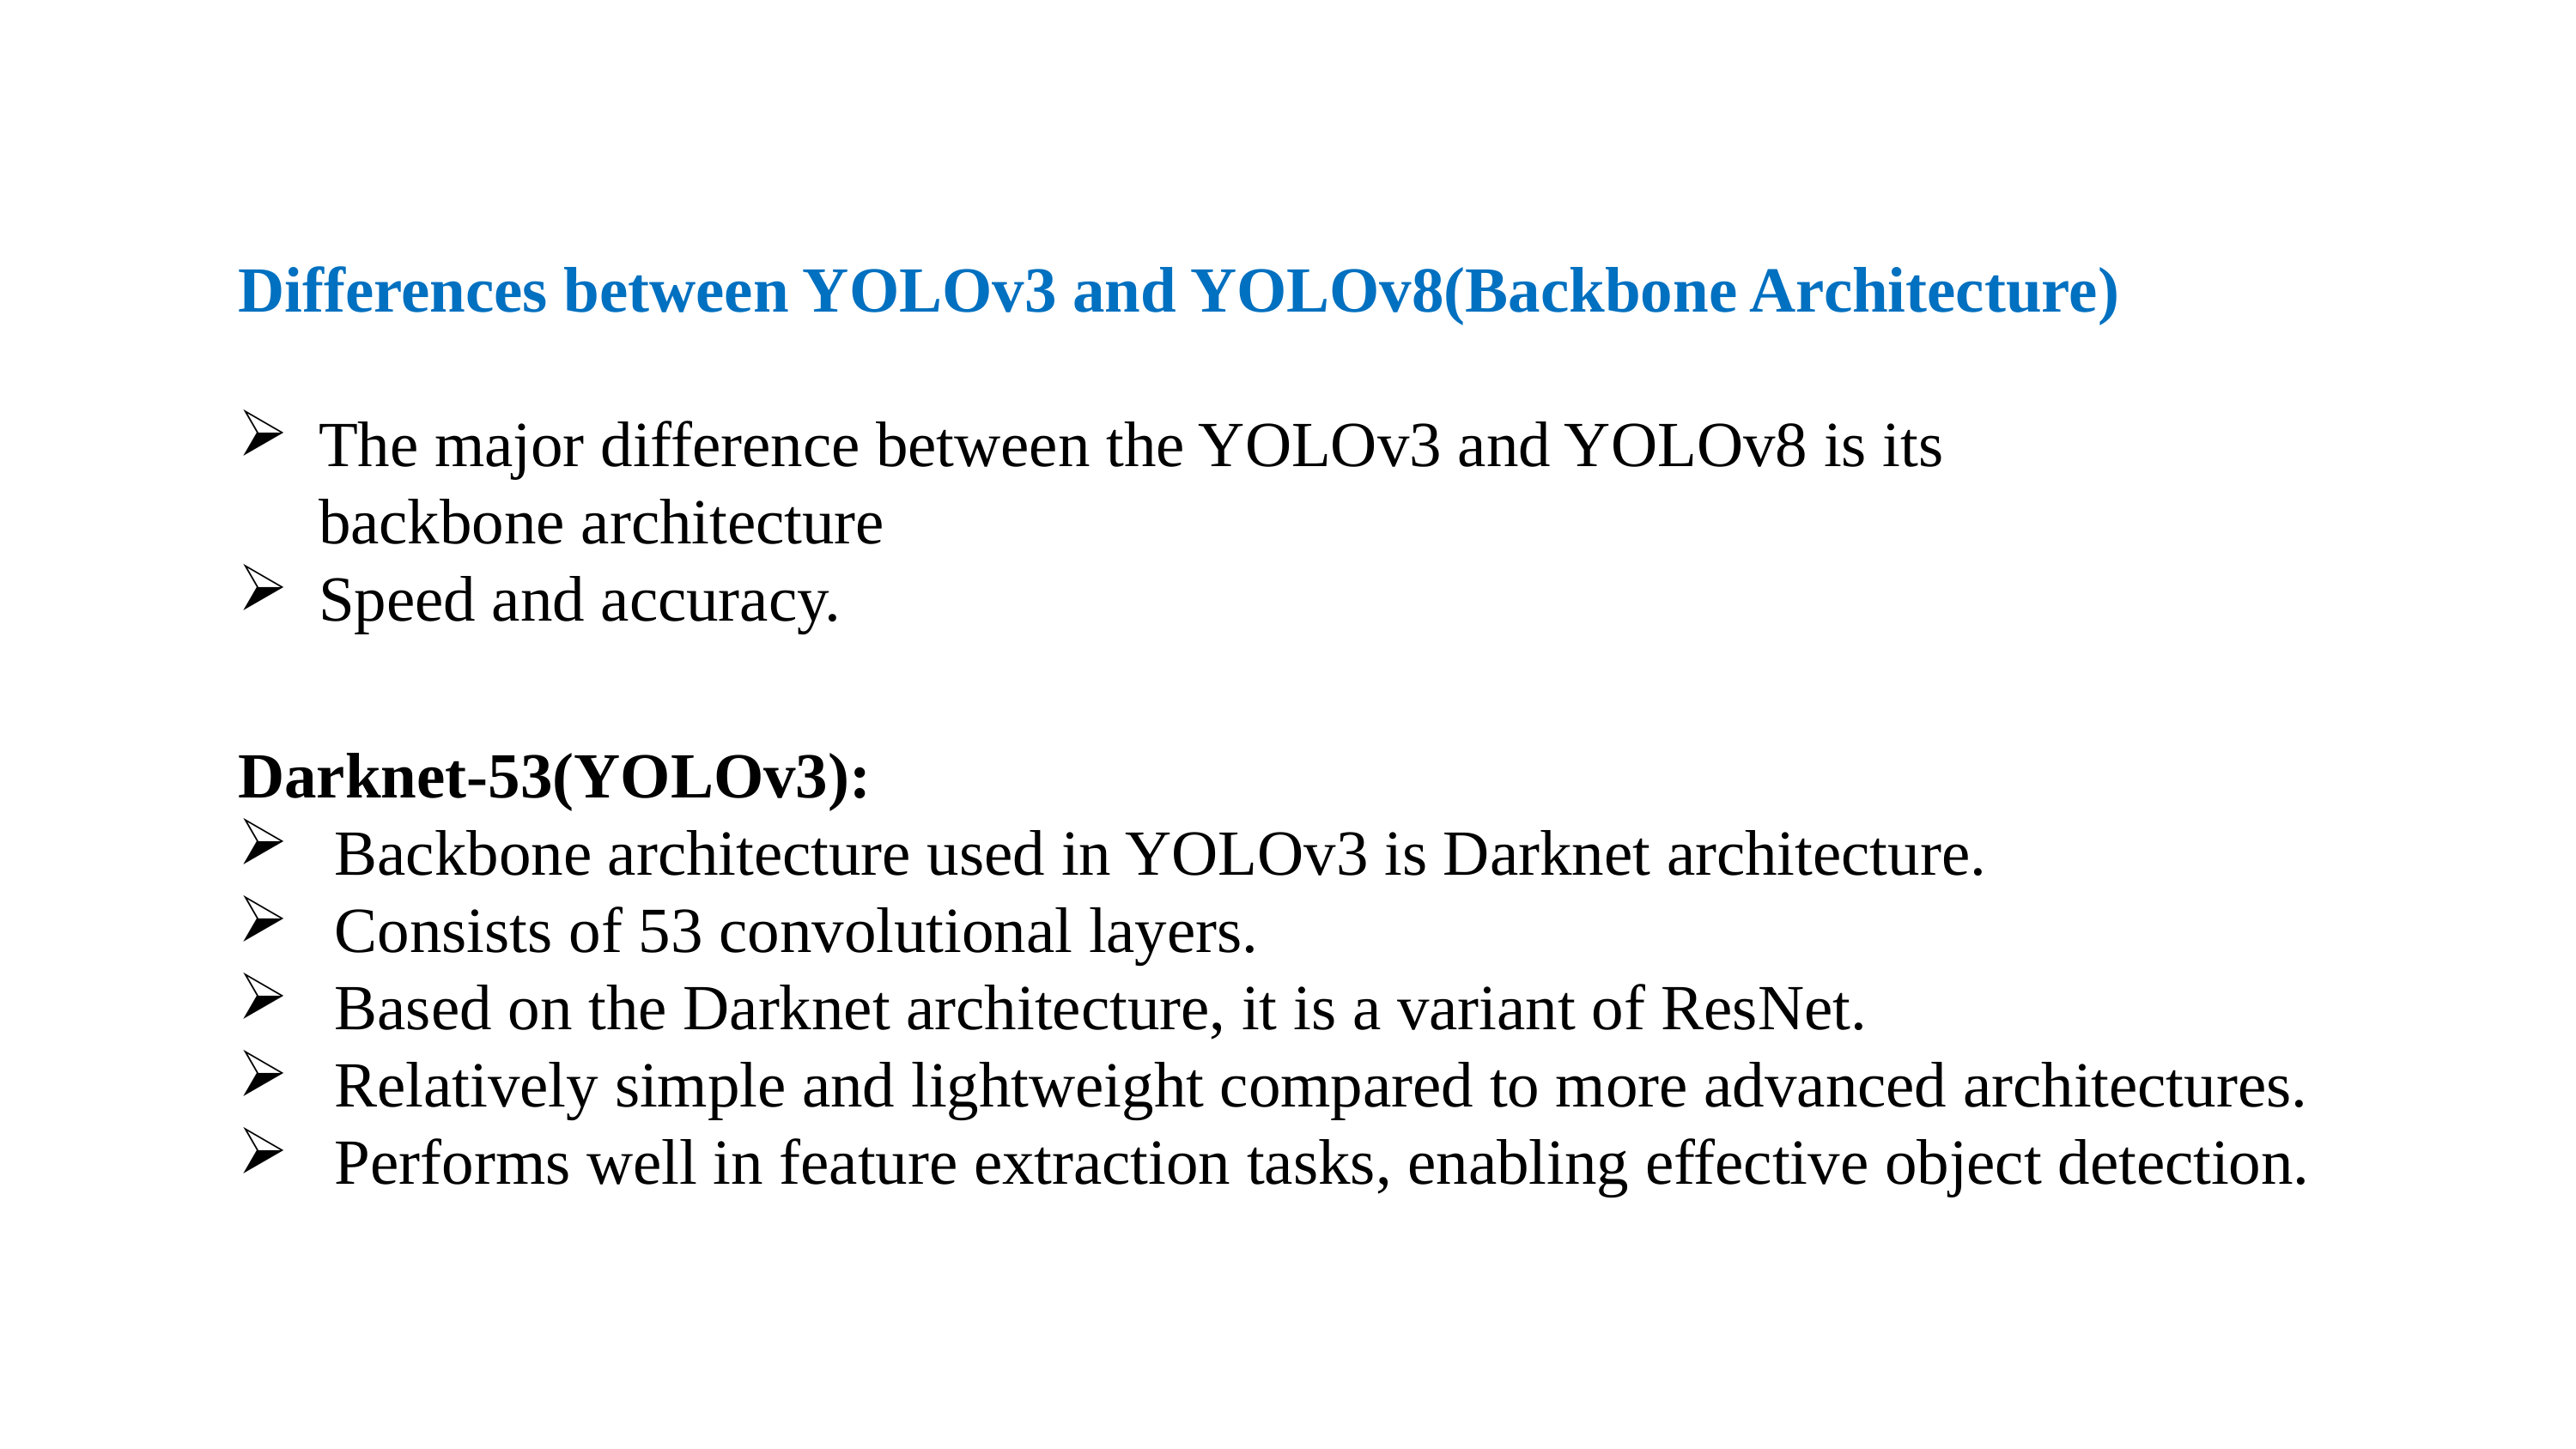

Differences between YOLOv3 and YOLOv8(Backbone Architecture)

The major difference between the YOLOv3 and YOLOv8 is its backbone architecture
Speed and accuracy.

Darknet-53(YOLOv3):
 Backbone architecture used in YOLOv3 is Darknet architecture.
 Consists of 53 convolutional layers.
 Based on the Darknet architecture, it is a variant of ResNet.
 Relatively simple and lightweight compared to more advanced architectures.
 Performs well in feature extraction tasks, enabling effective object detection.